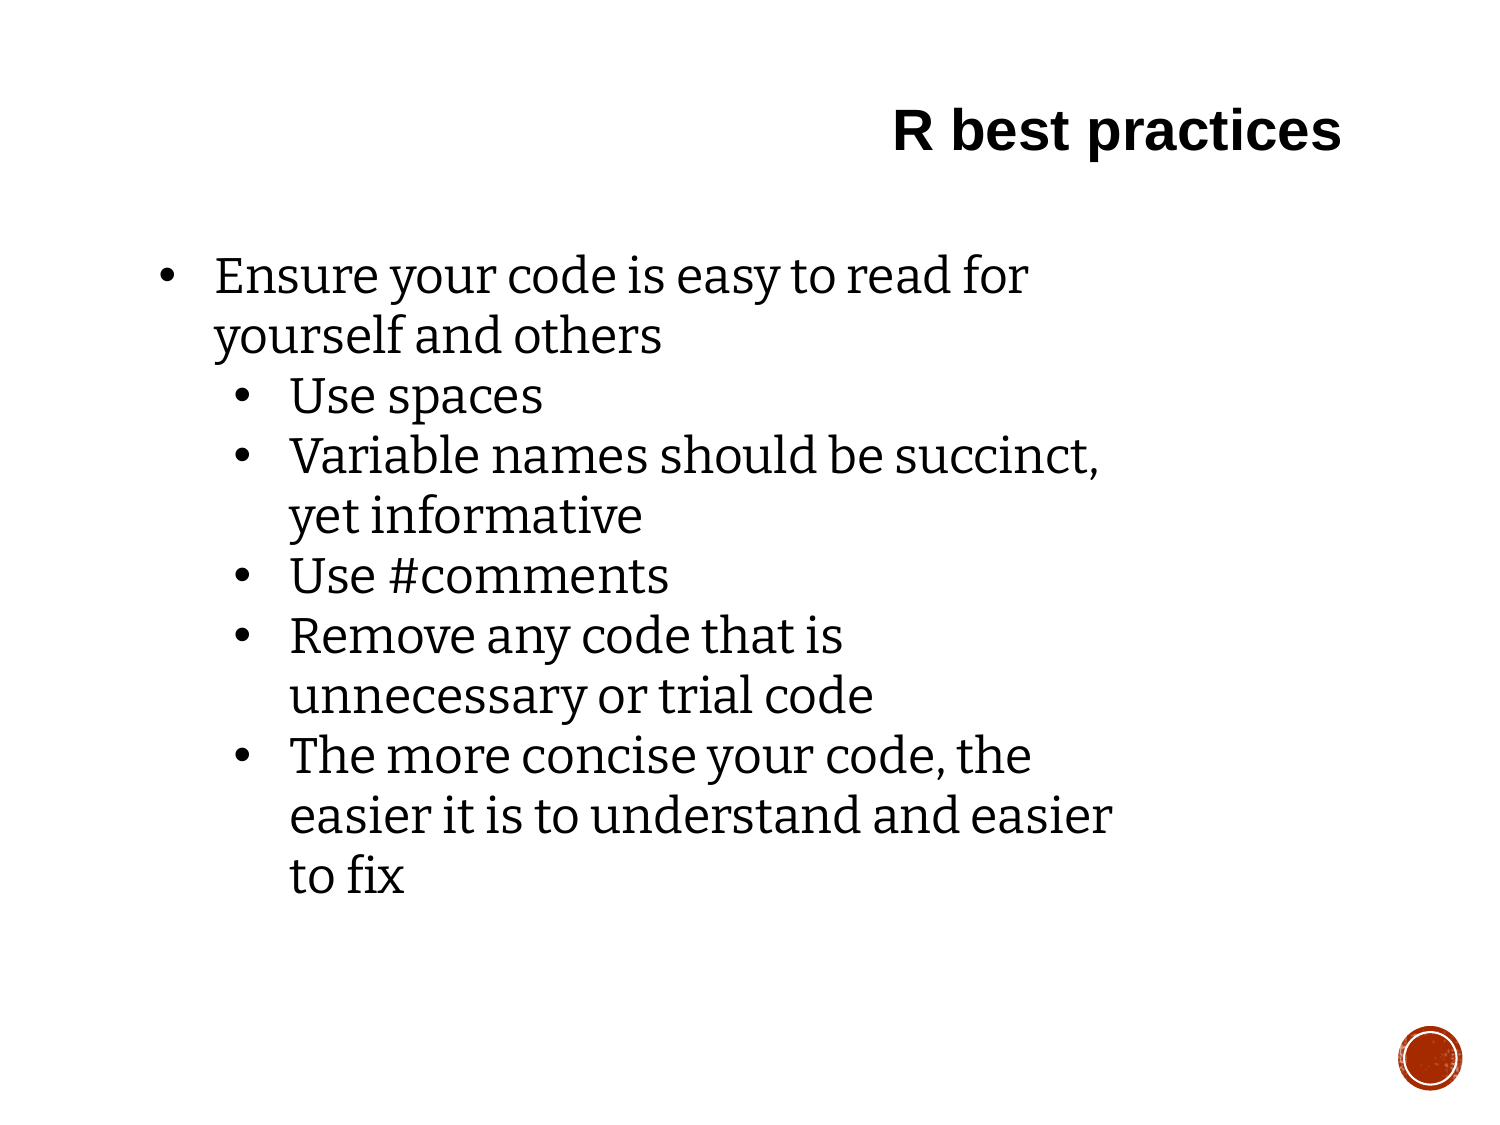

R best practices
Ensure your code is easy to read for yourself and others
Use spaces
Variable names should be succinct, yet informative
Use #comments
Remove any code that is unnecessary or trial code
The more concise your code, the easier it is to understand and easier to fix